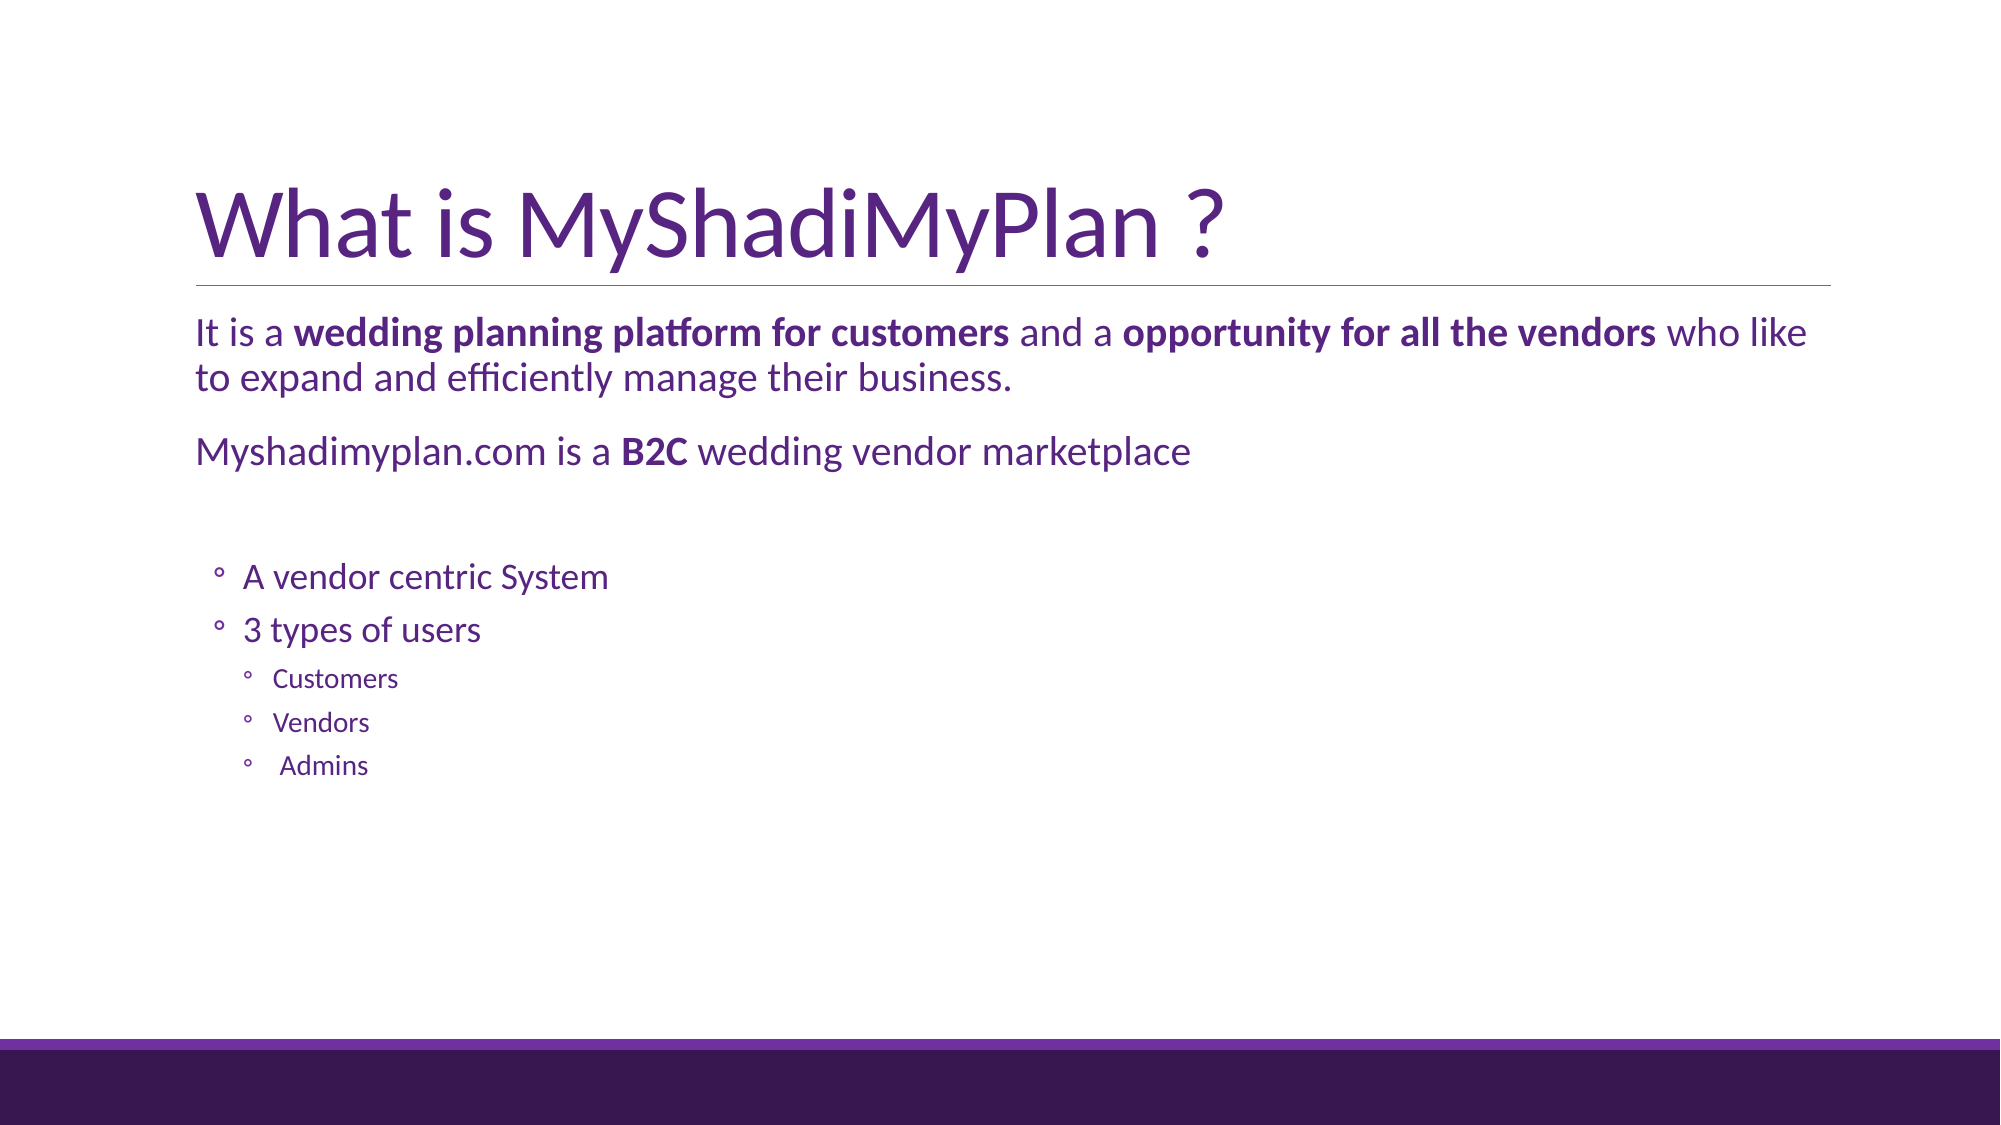

# What is MyShadiMyPlan ?
It is a wedding planning platform for customers and a opportunity for all the vendors who like to expand and efficiently manage their business.
Myshadimyplan.com is a B2C wedding vendor marketplace

A vendor centric System
3 types of users
Customers
Vendors
 Admins